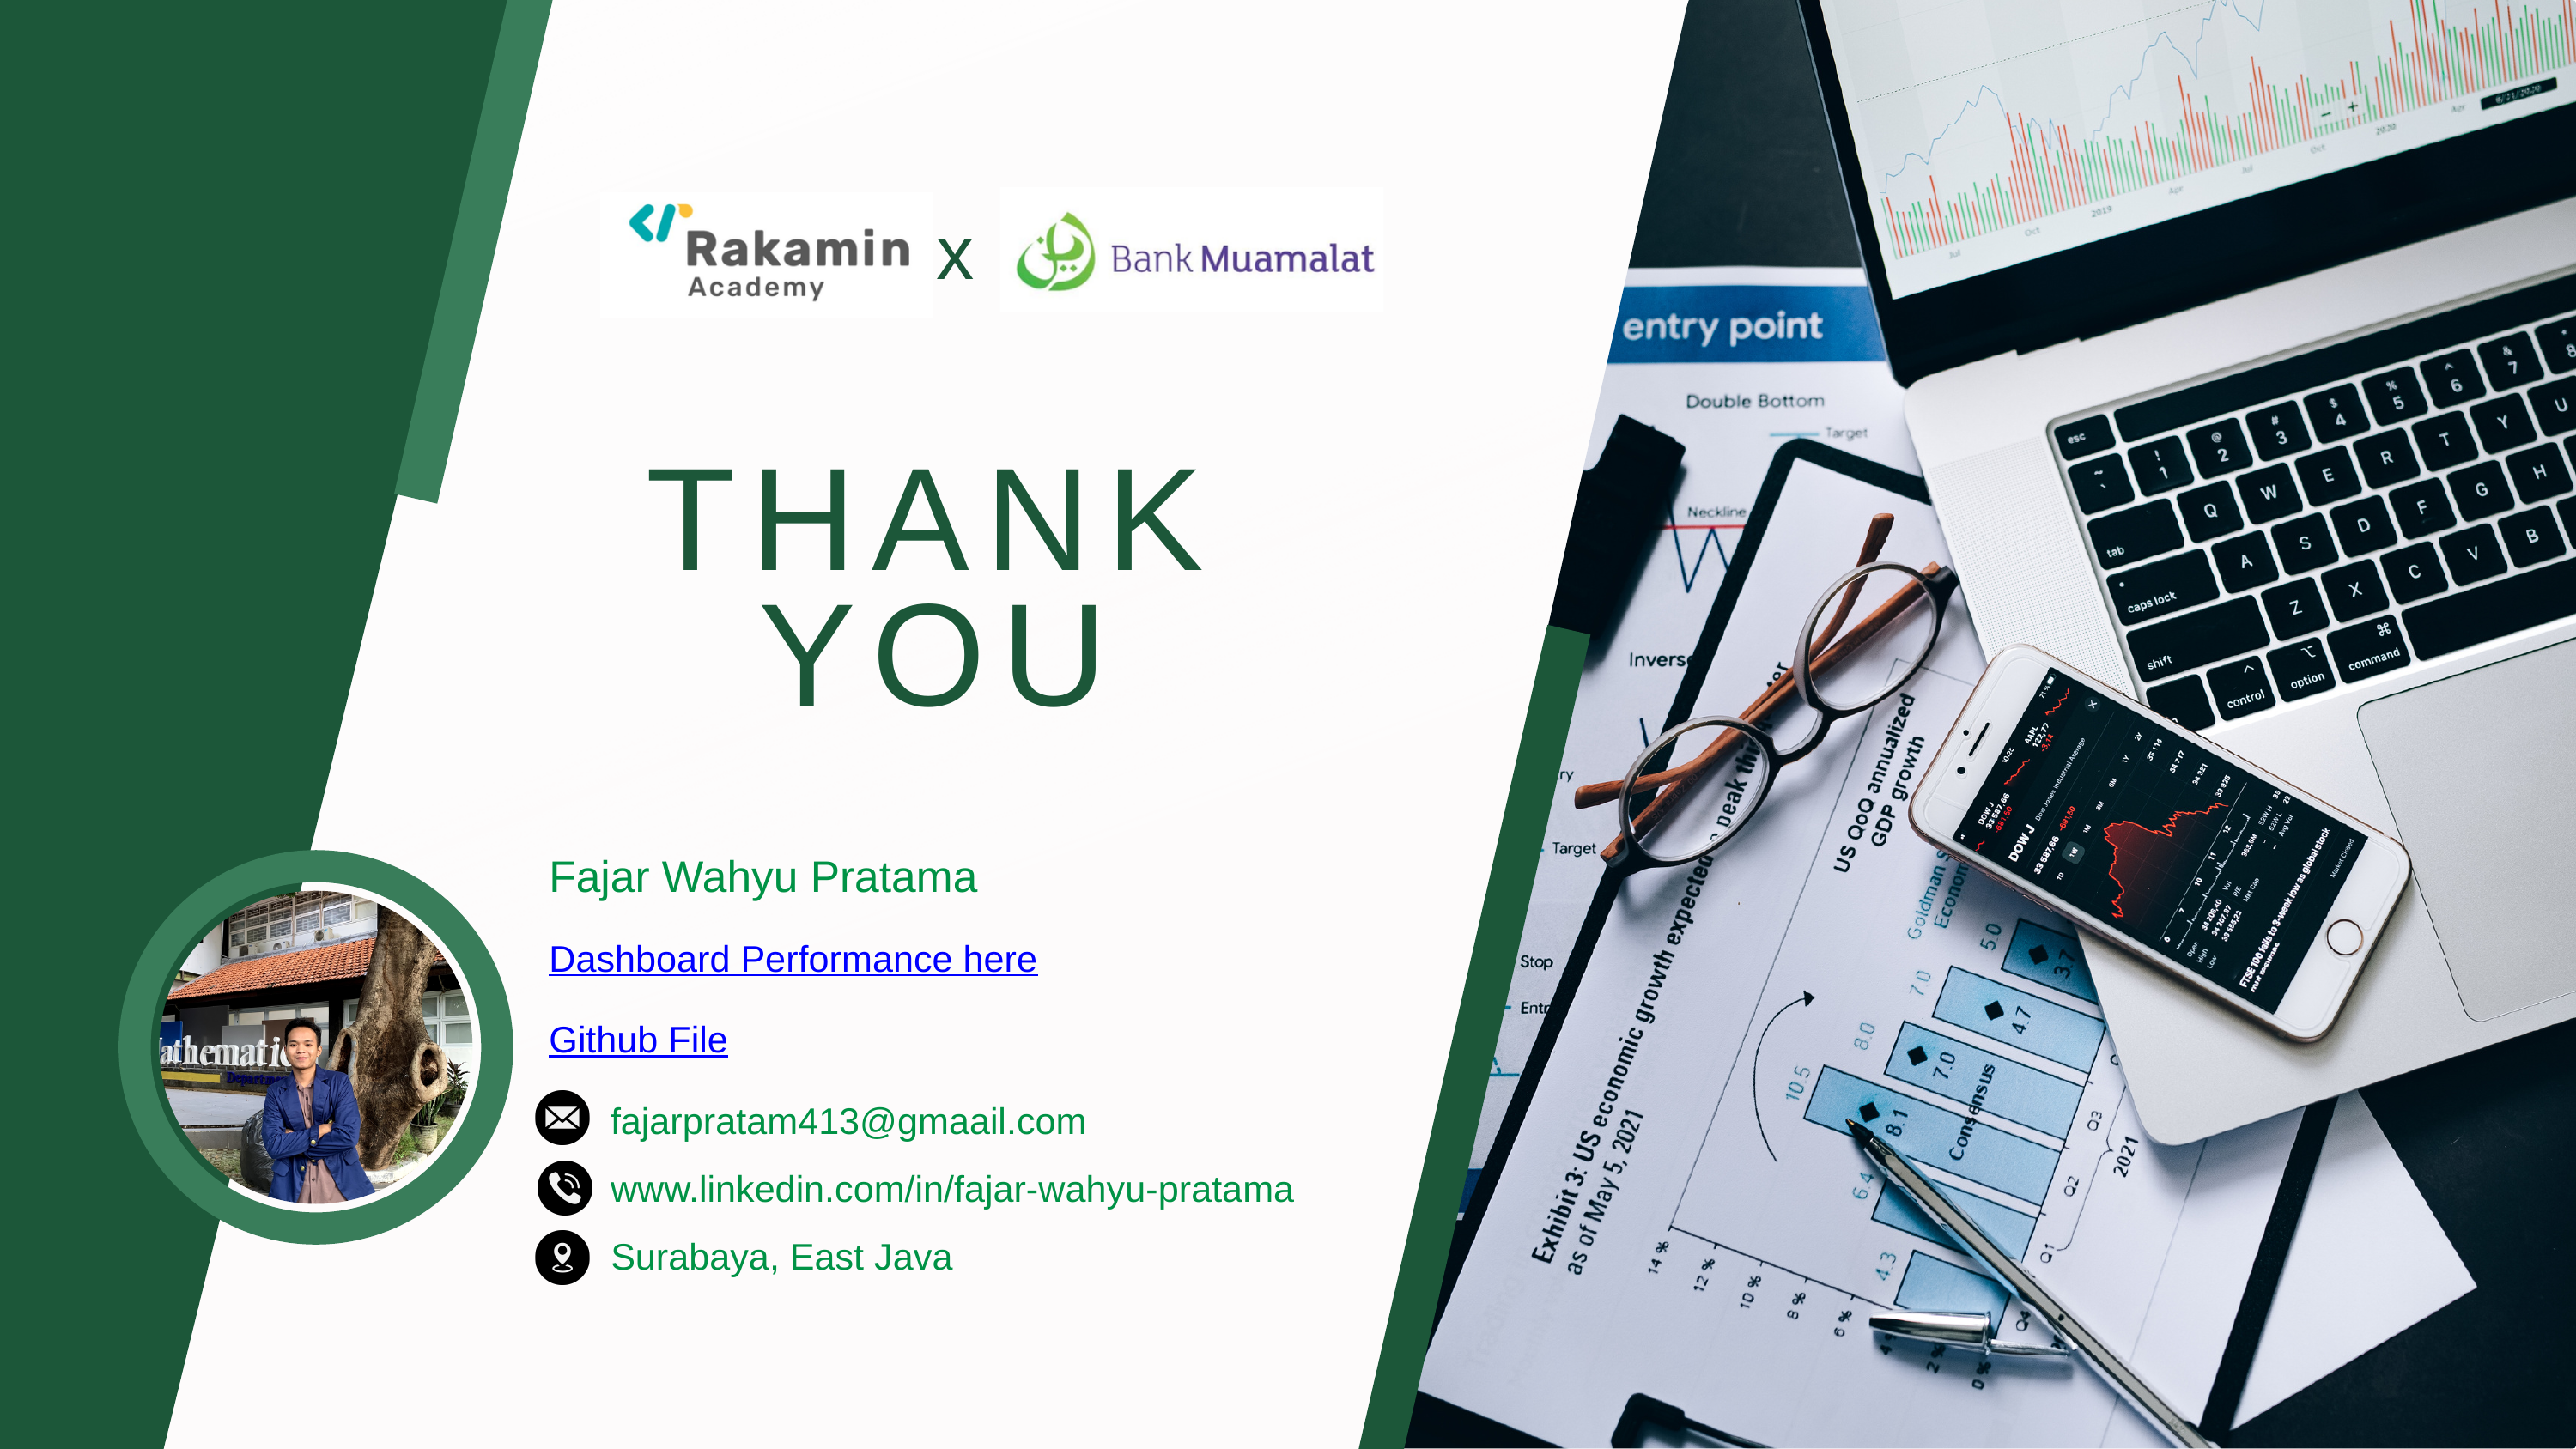

x

THANK YOU

Fajar Wahyu Pratama

Dashboard Performance here
Github File
fajarpratam413@gmaail.com

www.linkedin.com/in/fajar-wahyu-pratama

Surabaya, East Java